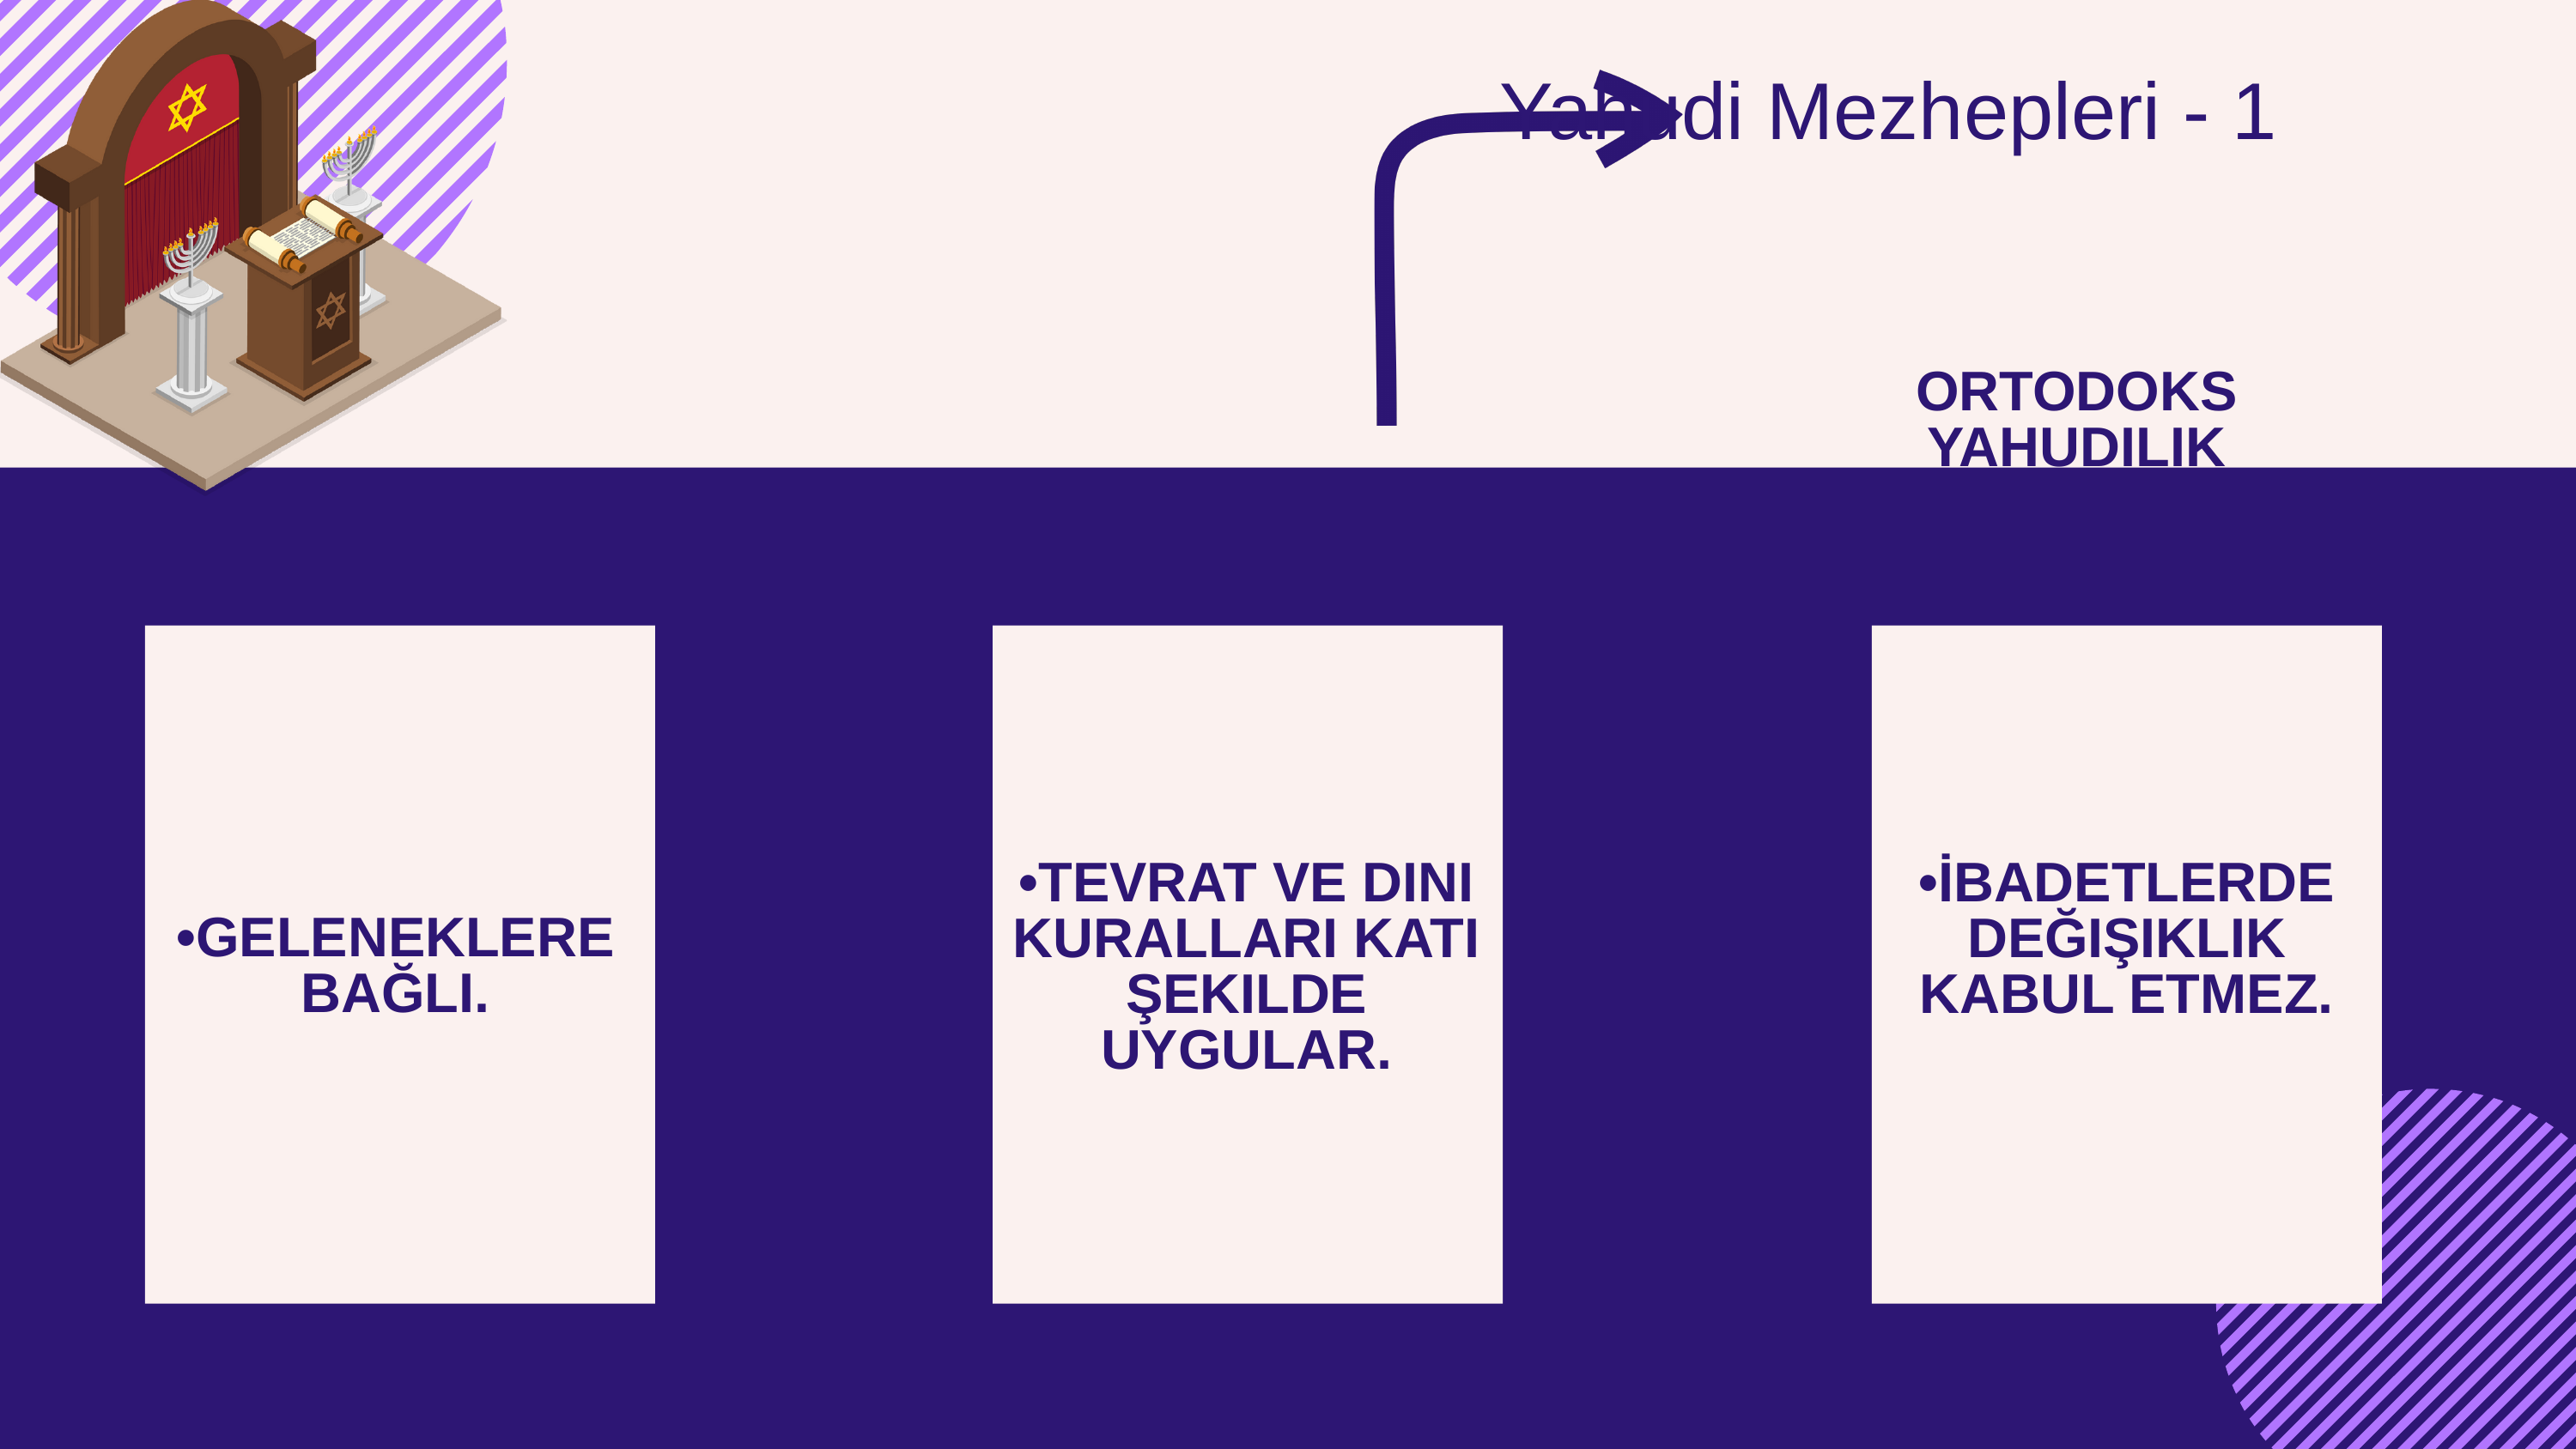

Yahudi Mezhepleri - 1

ORTODOKS YAHUDILIK

•TEVRAT VE DINI KURALLARI KATI ŞEKILDE UYGULAR.
•İBADETLERDE DEĞIŞIKLIK KABUL ETMEZ.
•GELENEKLERE BAĞLI.